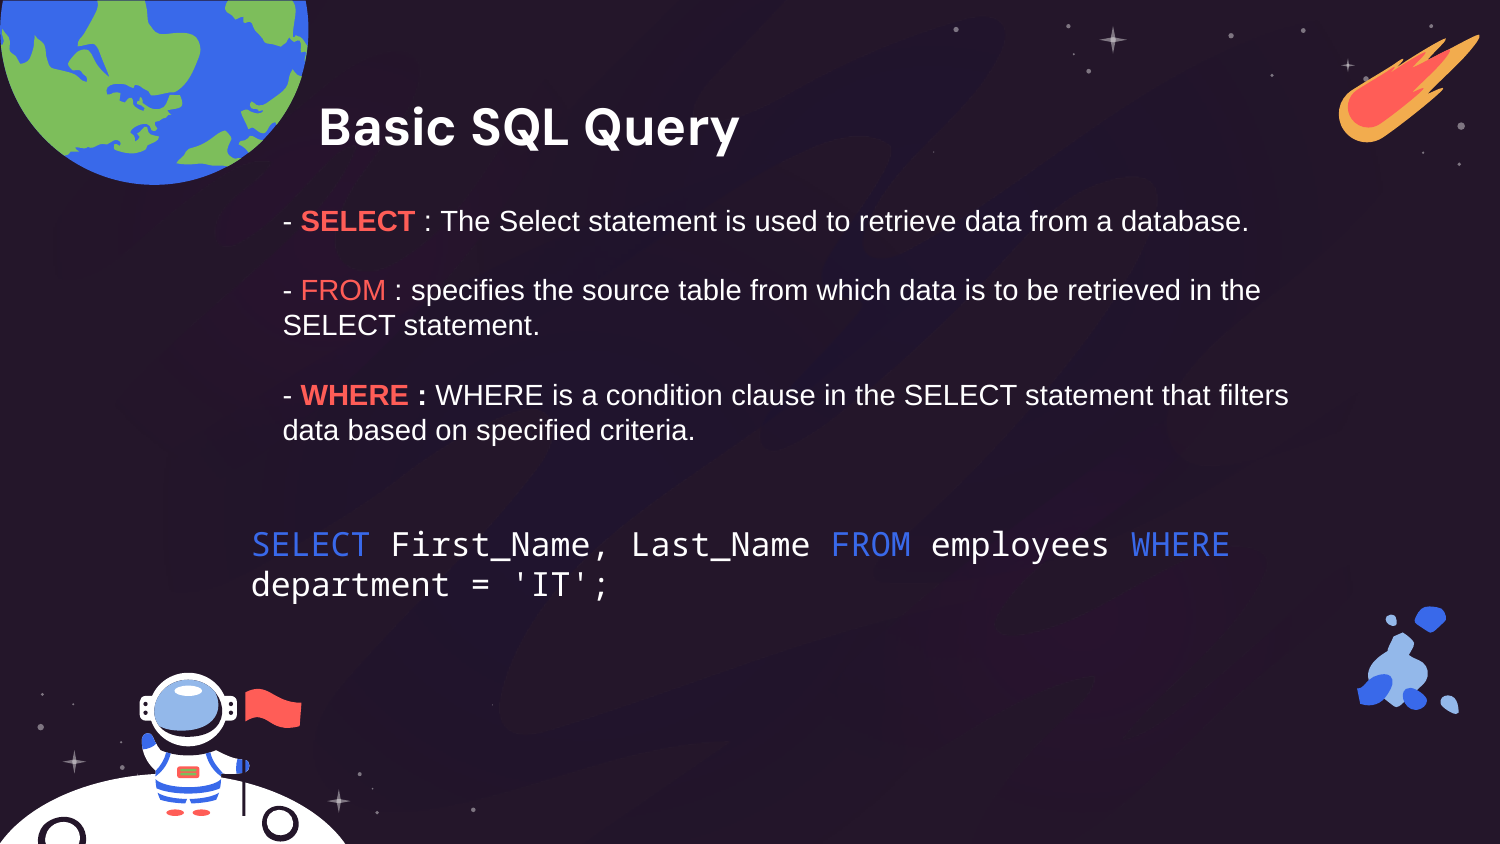

# Basic SQL Query
- SELECT : The Select statement is used to retrieve data from a database.

- FROM : specifies the source table from which data is to be retrieved in the SELECT statement.

- WHERE : WHERE is a condition clause in the SELECT statement that filters data based on specified criteria.
SELECT First_Name, Last_Name FROM employees WHERE department = 'IT';